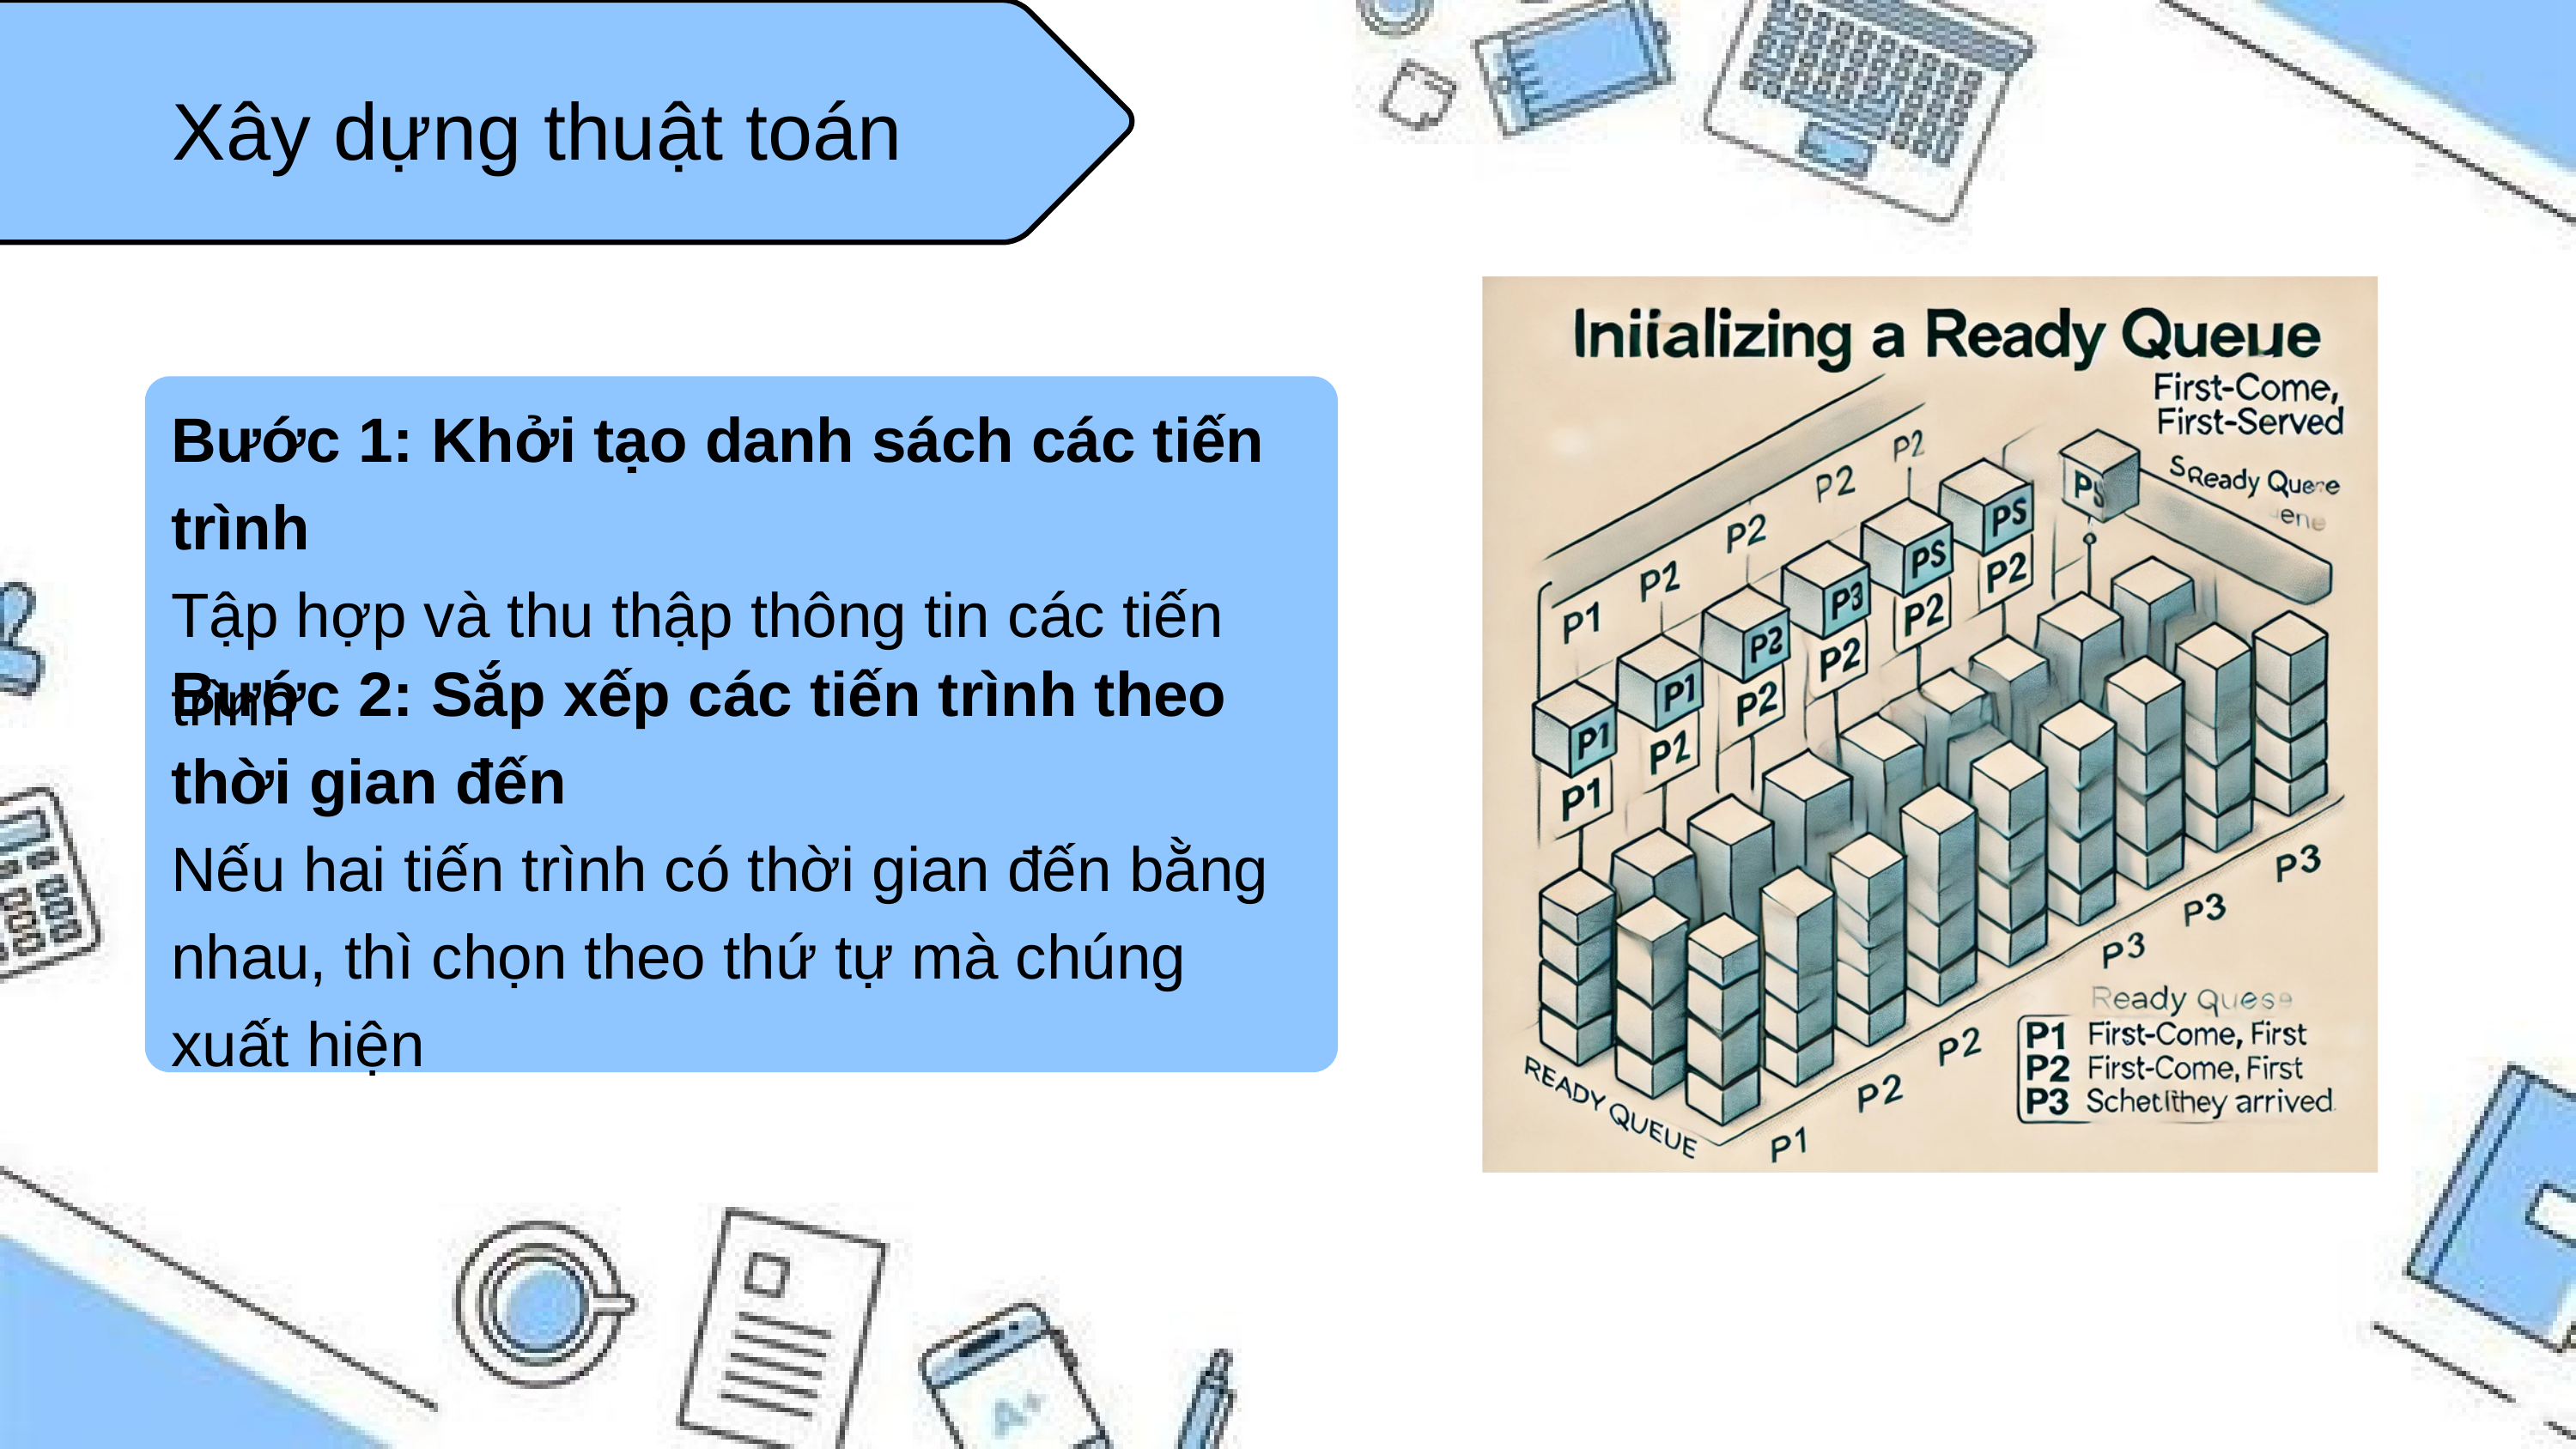

Xây dựng thuật toán

Bước 1: Khởi tạo danh sách các tiến trình
Tập hợp và thu thập thông tin các tiến trình
Bước 2: Sắp xếp các tiến trình theo thời gian đến
Nếu hai tiến trình có thời gian đến bằng nhau, thì chọn theo thứ tự mà chúng xuất hiện